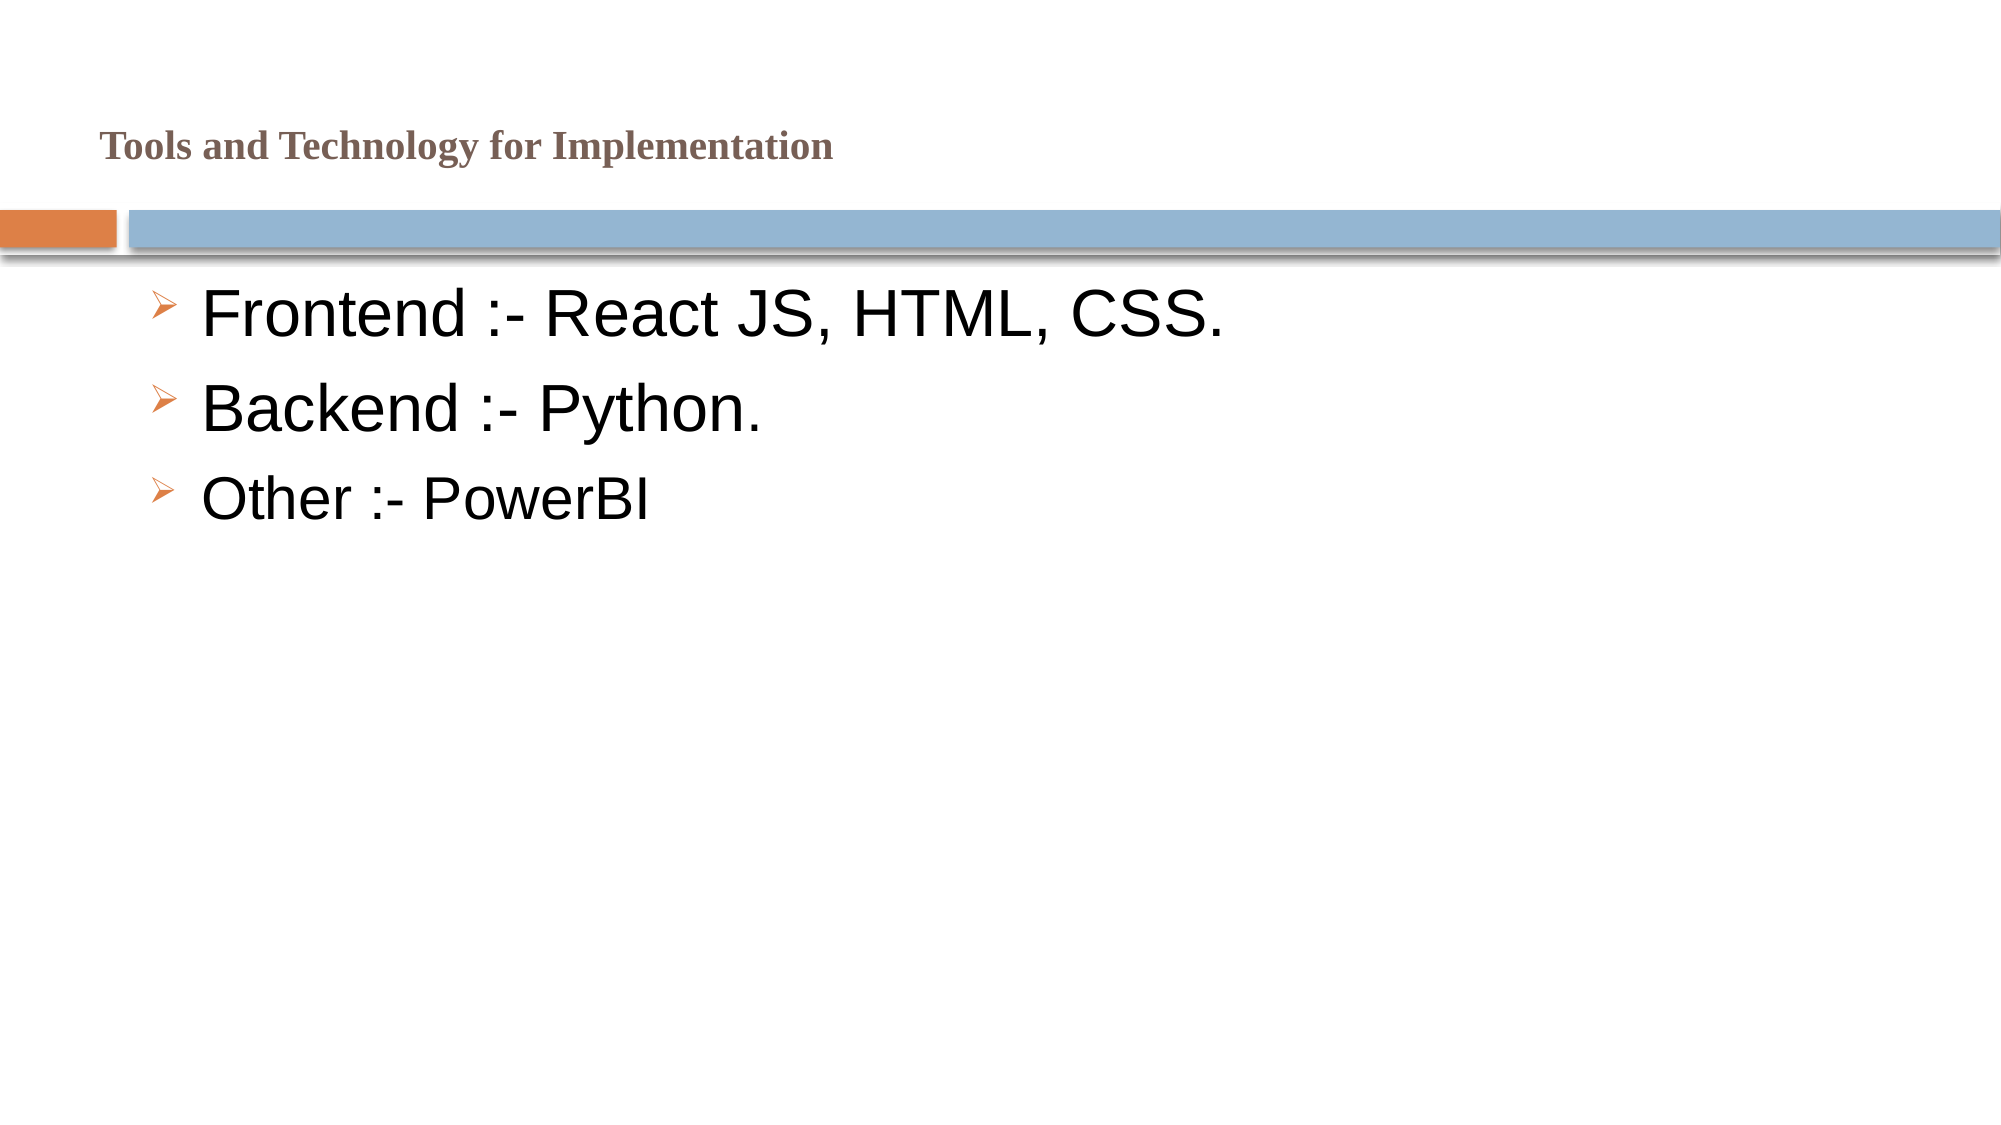

# Tools and Technology for Implementation
Frontend :- React JS, HTML, CSS.
Backend :- Python.
Other :- PowerBI